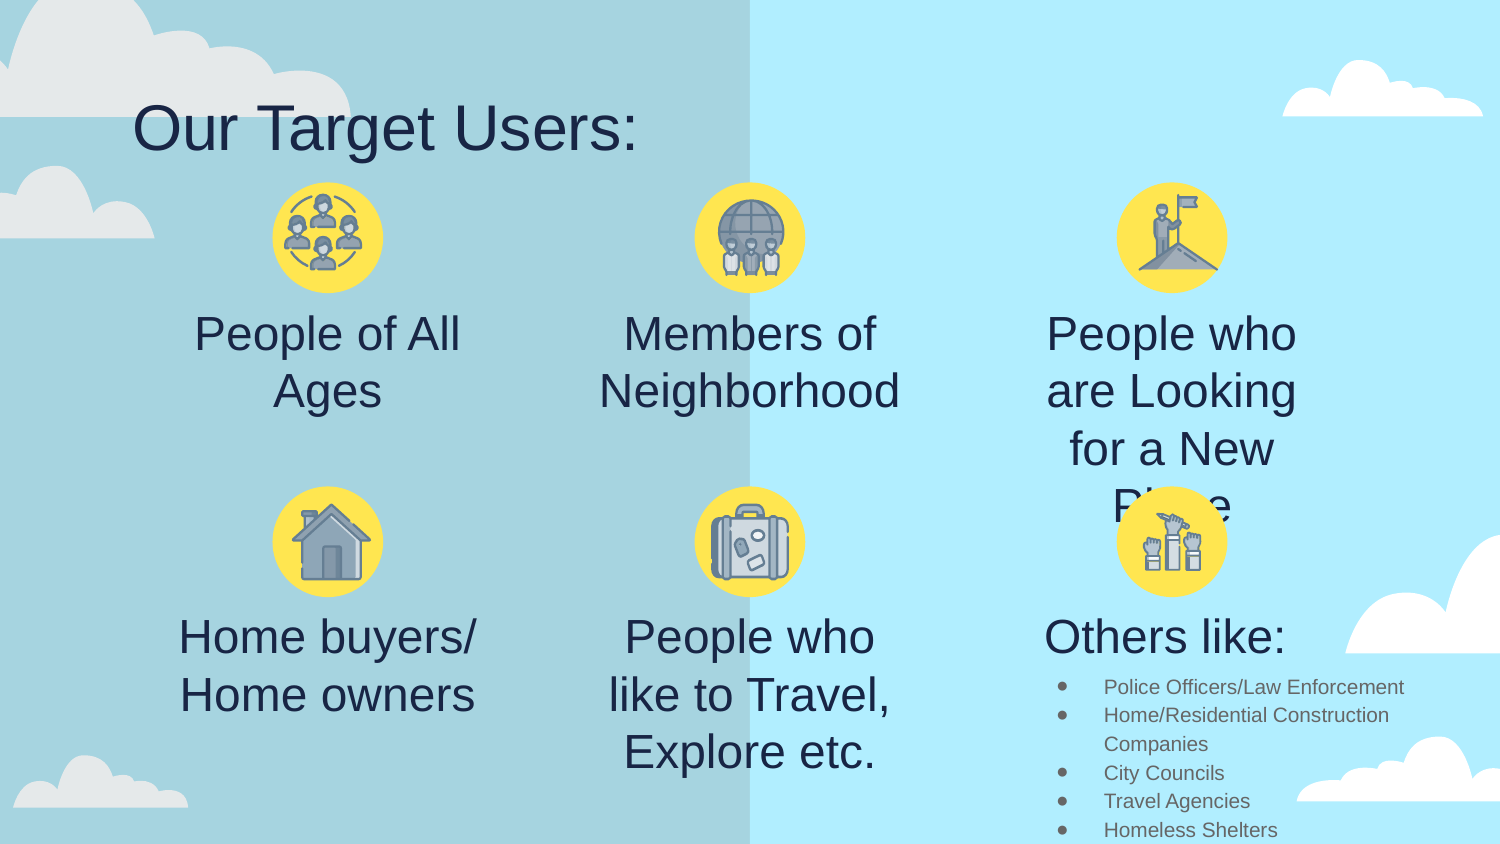

# Our Target Users:

People of All Ages
Members of Neighborhood
People who are Looking for a New Place

Home buyers/
Home owners
People who like to Travel, Explore etc.
Others like:

Police Officers/Law Enforcement
Home/Residential Construction Companies
City Councils
Travel Agencies
Homeless Shelters
Schools